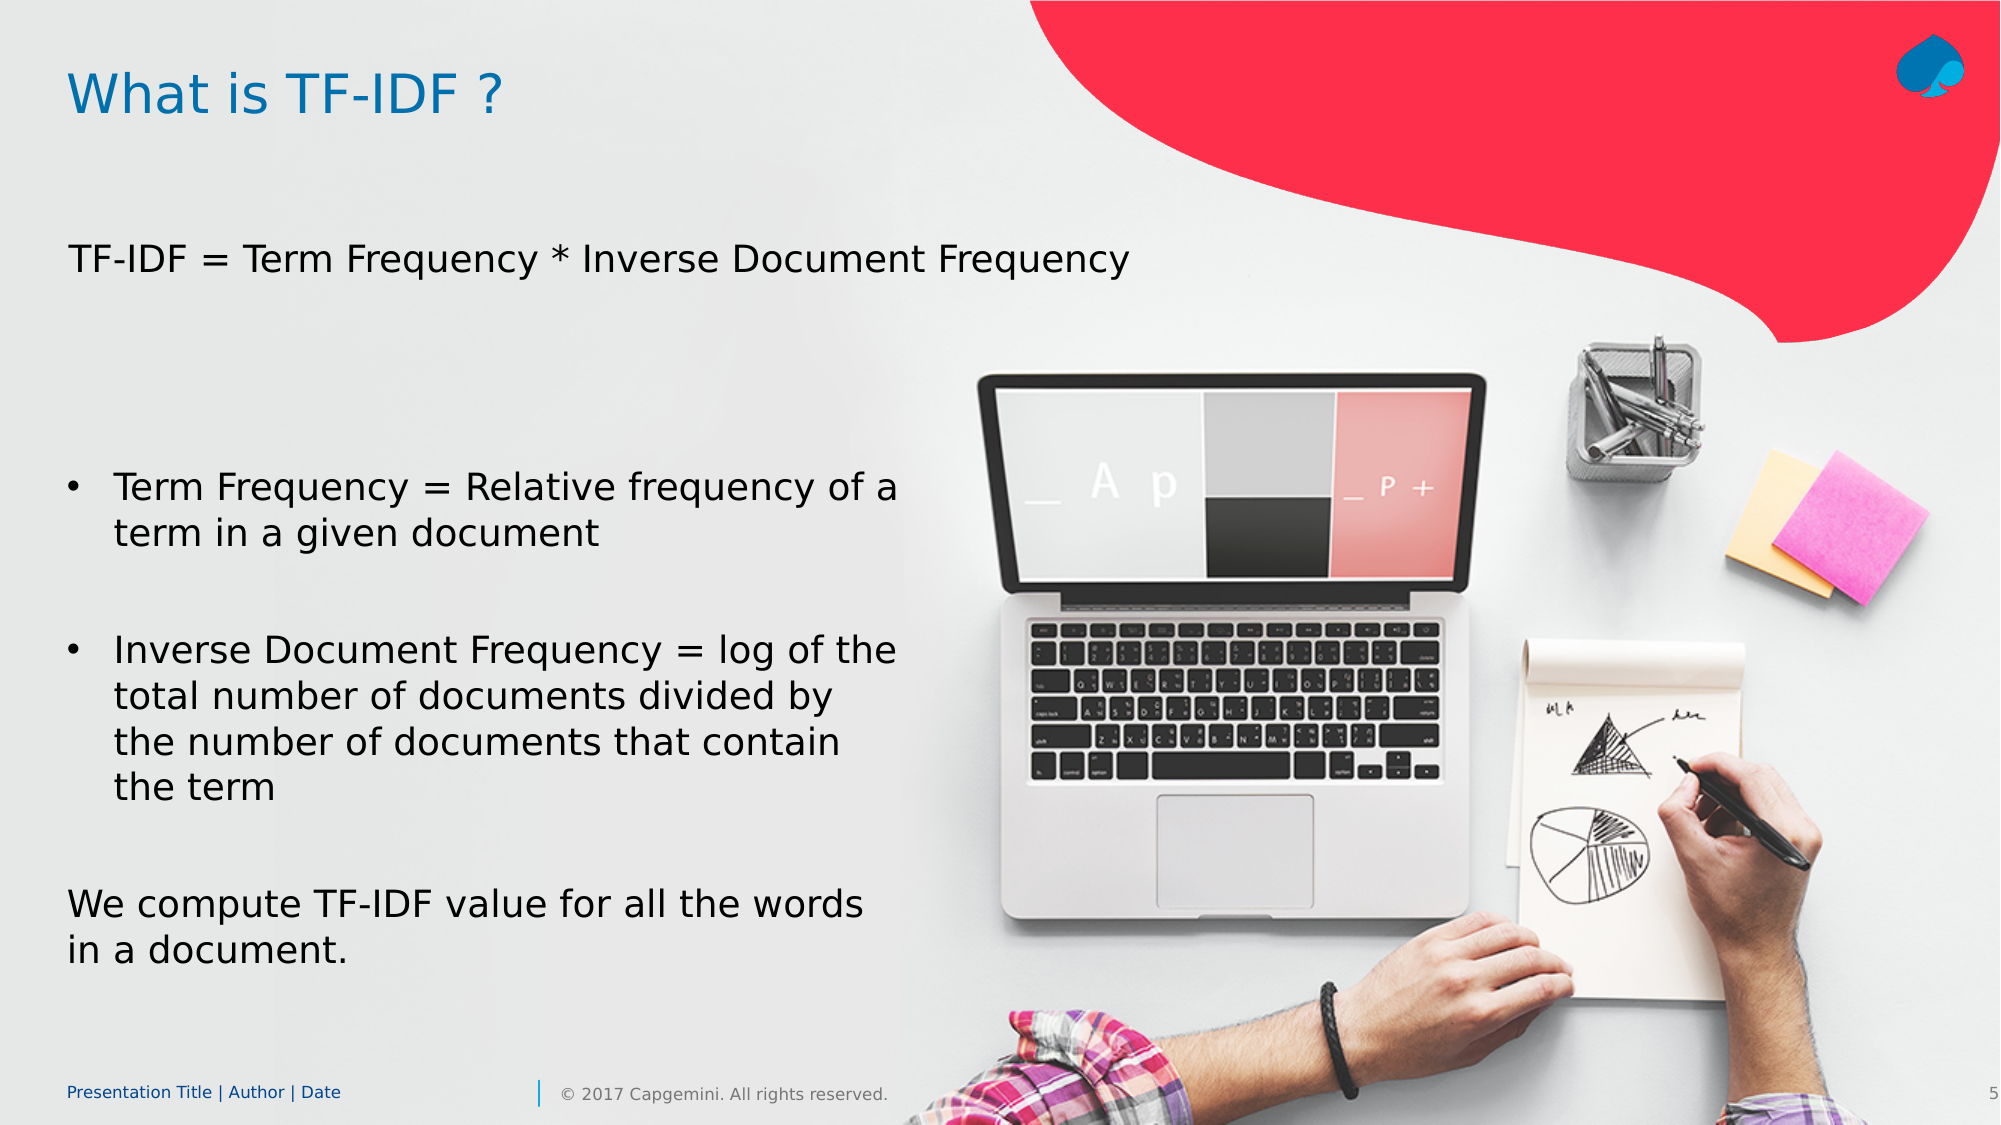

# What is TF-IDF ?
TF-IDF = Term Frequency * Inverse Document Frequency
Term Frequency = Relative frequency of a term in a given document

Inverse Document Frequency = log of the total number of documents divided by the number of documents that contain the term

We compute TF-IDF value for all the words in a document.